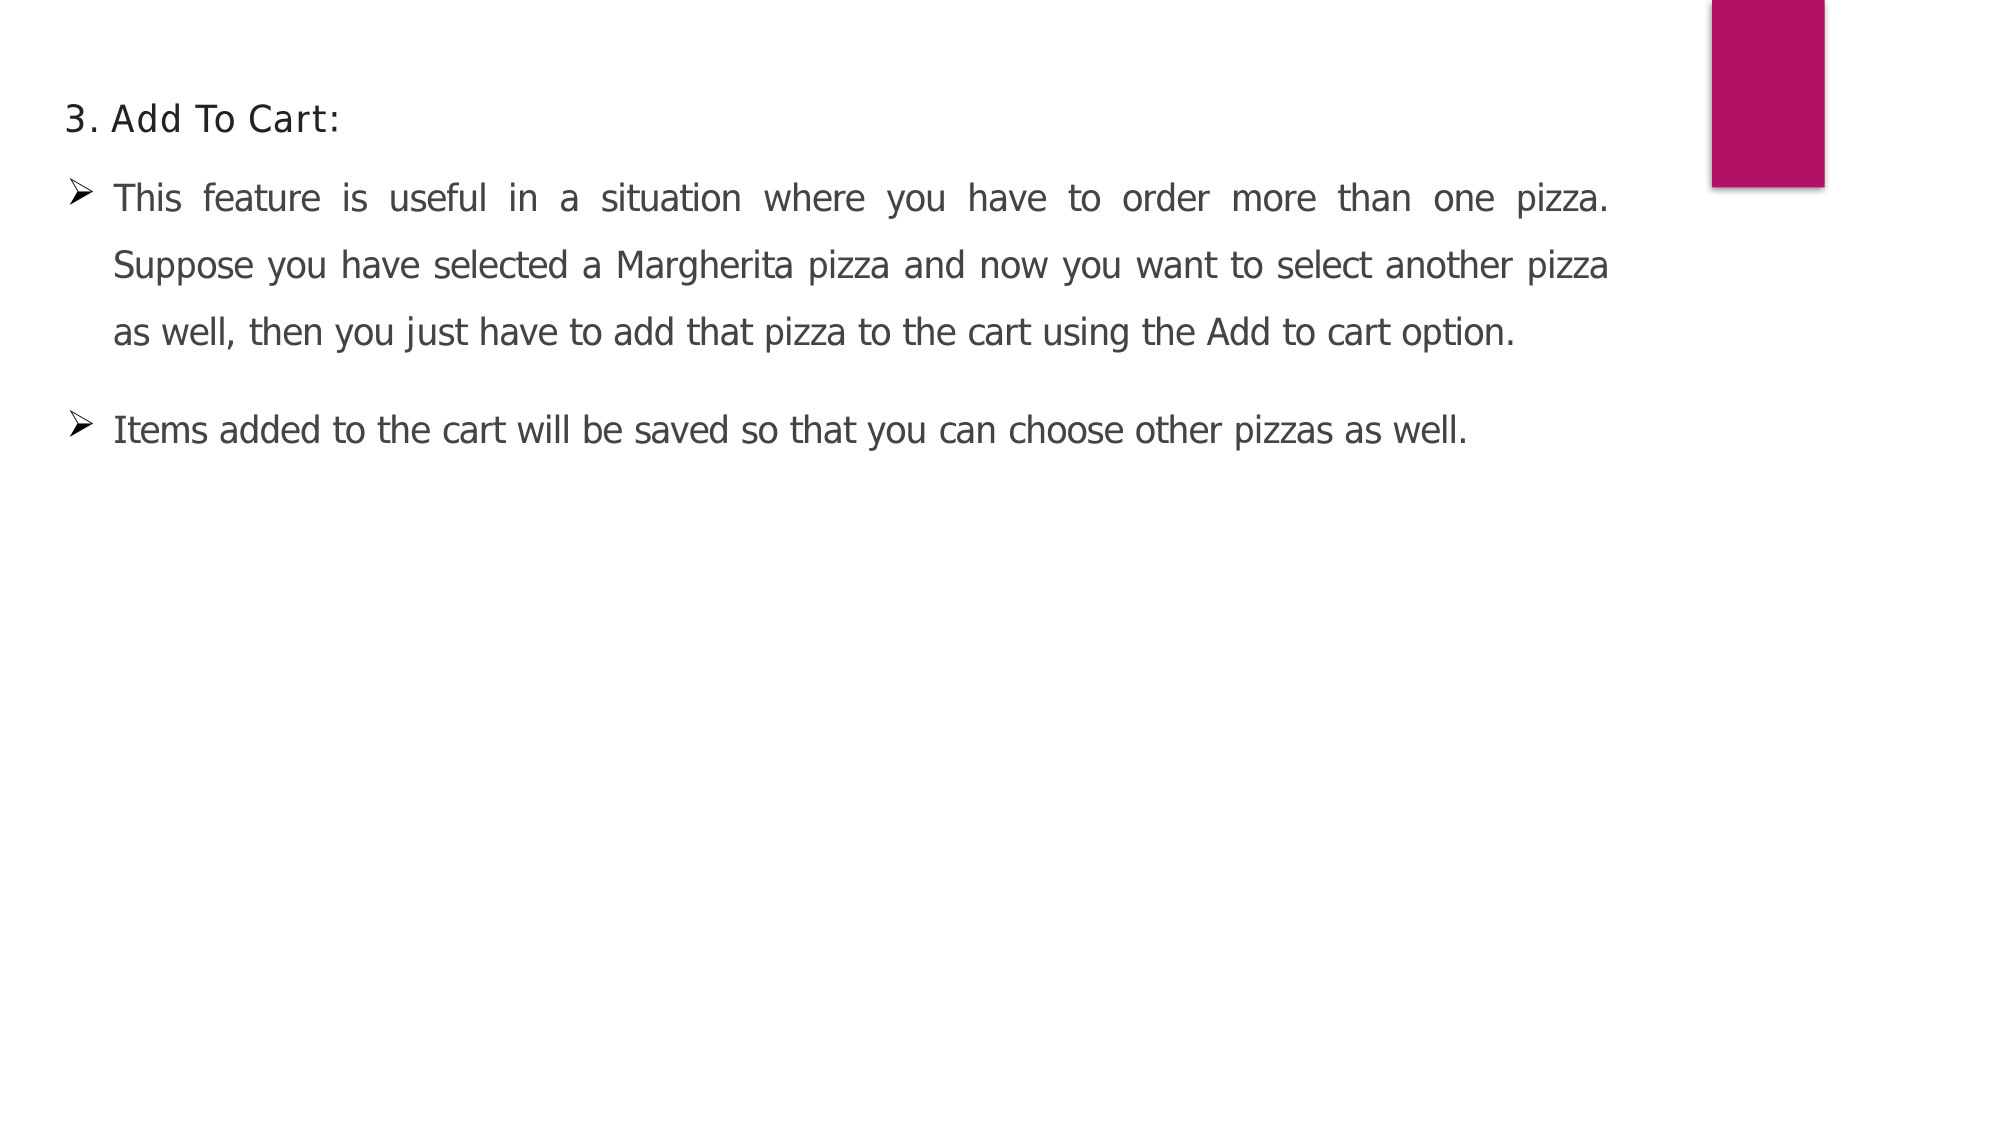

3. Add To Cart:
This feature is useful in a situation where you have to order more than one pizza. Suppose you have selected a Margherita pizza and now you want to select another pizza as well, then you just have to add that pizza to the cart using the Add to cart option.
Items added to the cart will be saved so that you can choose other pizzas as well.